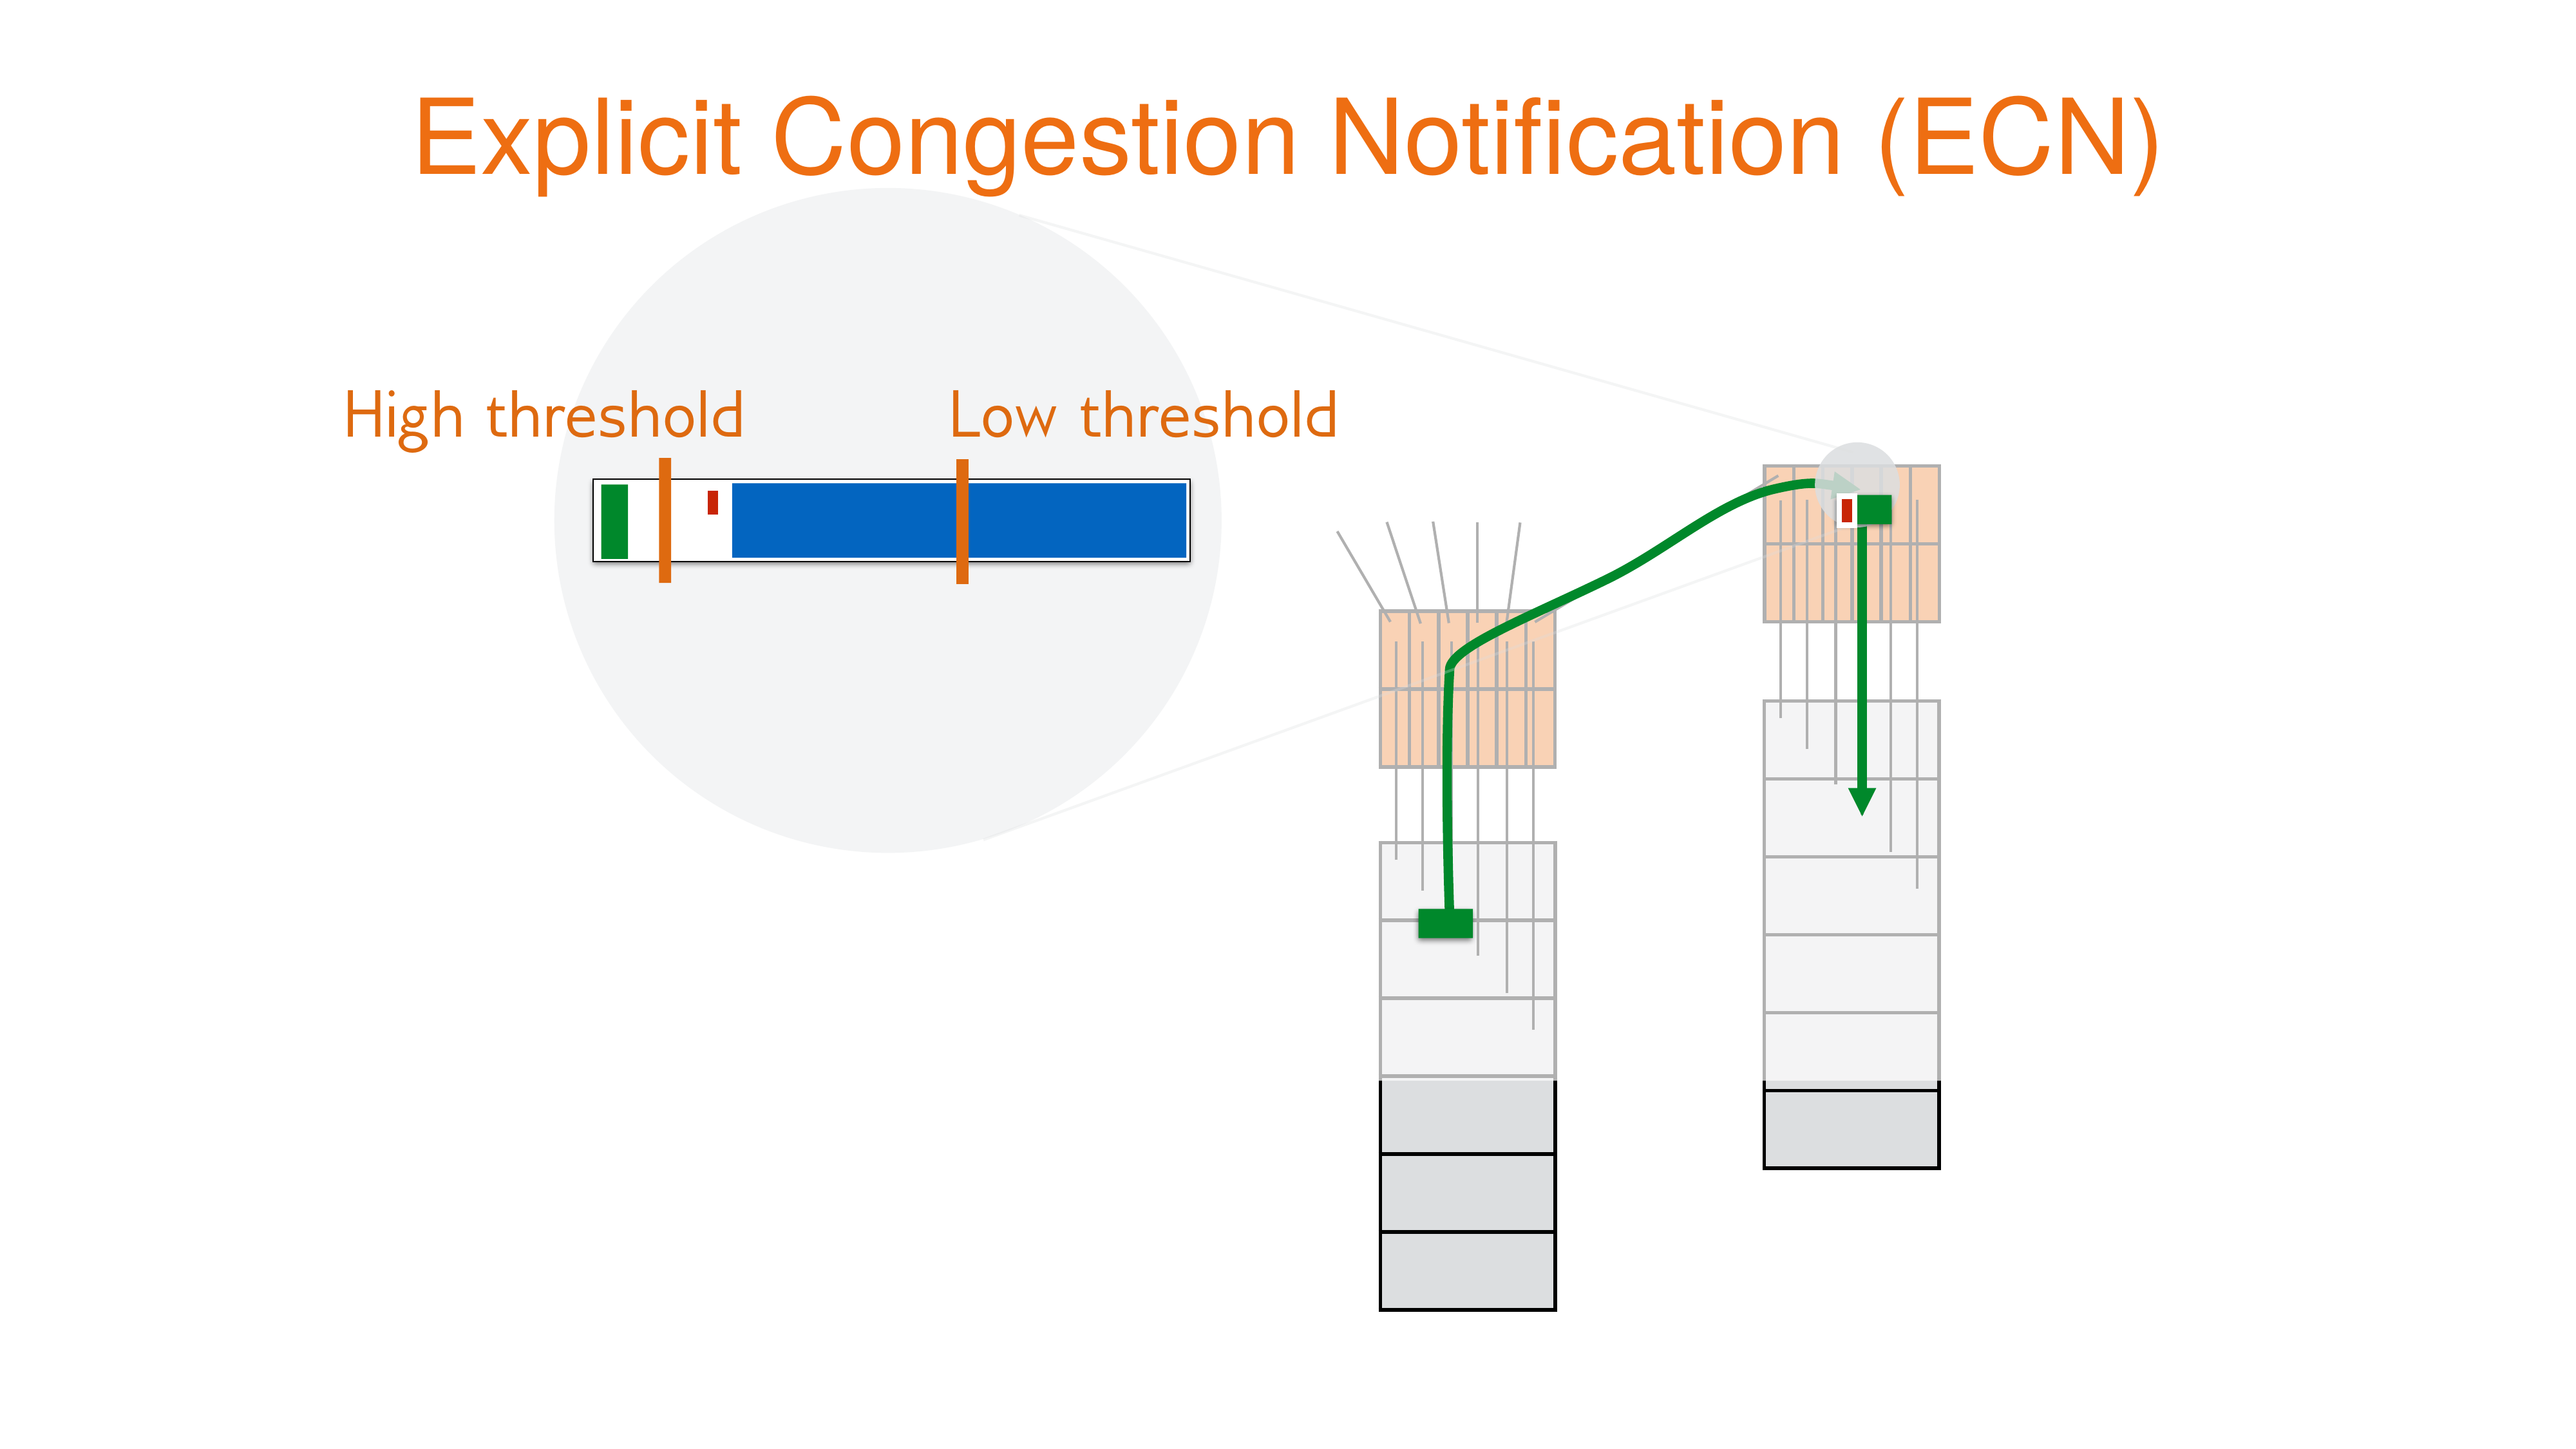

# Explicit Congestion Notification (ECN)

High threshold

Low threshold

|  |  |  |  |  |  |
| --- | --- | --- | --- | --- | --- |
|  |  |  |  |  |  |

|  |
| --- |
|  |
|  |
|  |
|  |
|  |

|  |  |  |  |  |  |
| --- | --- | --- | --- | --- | --- |
|  |  |  |  |  |  |

|  |
| --- |
|  |
|  |
|  |
|  |
|  |